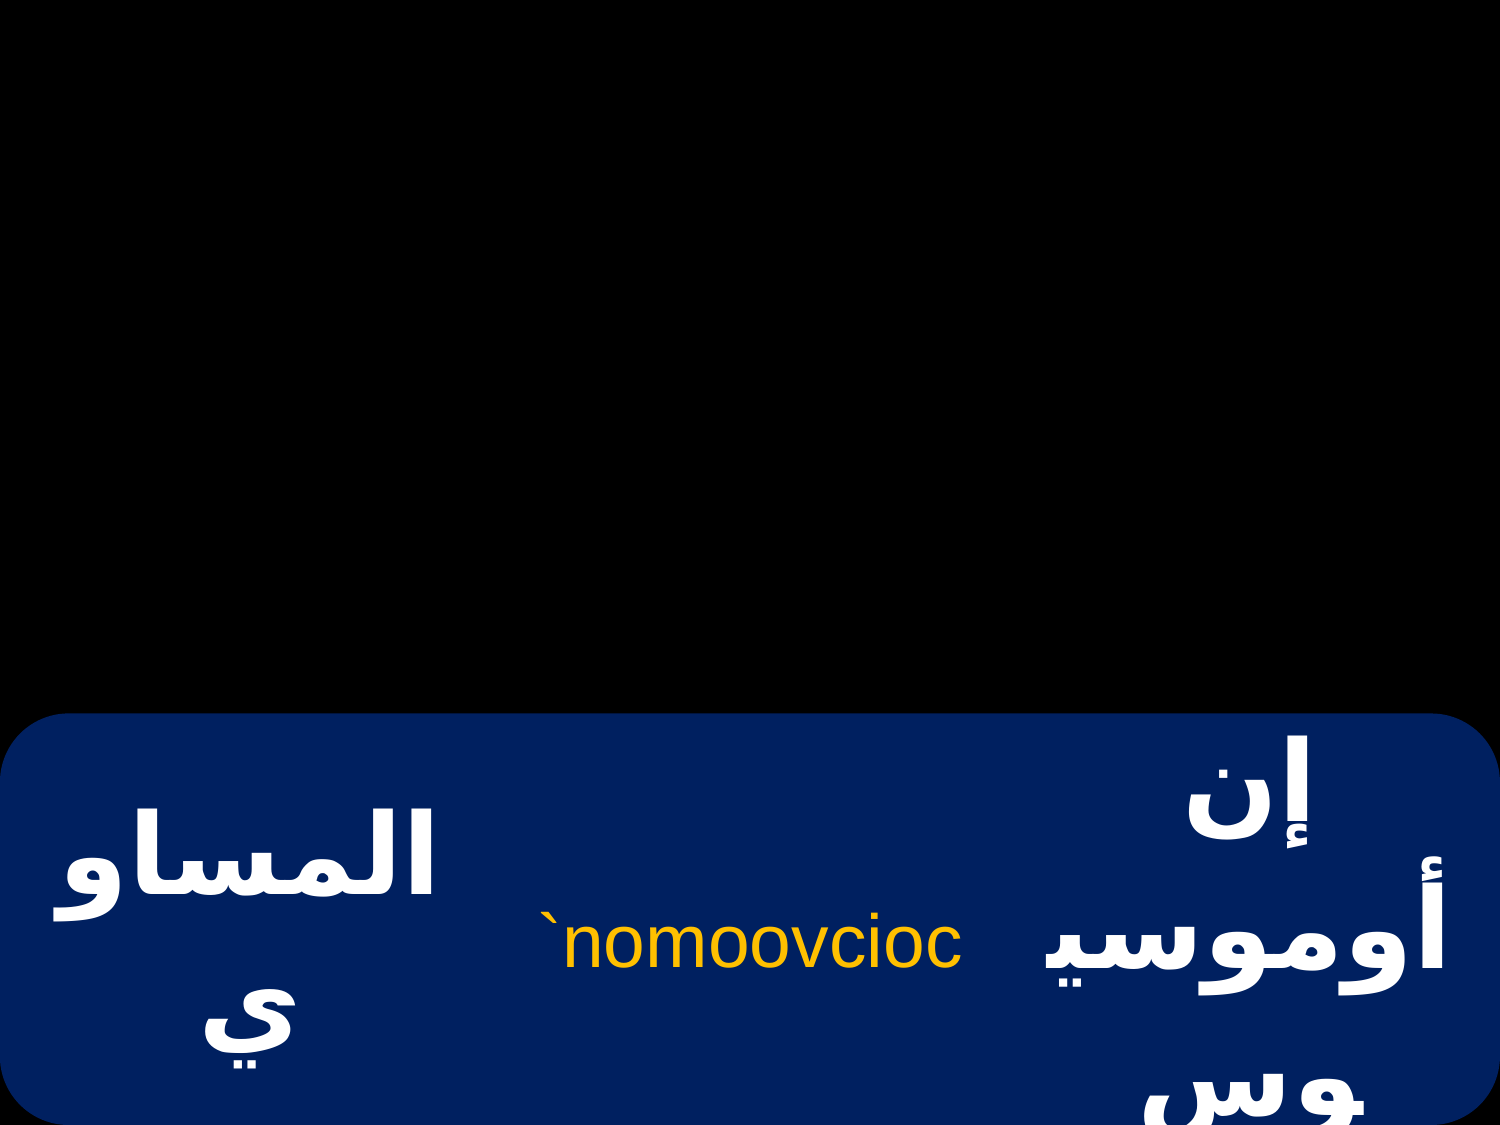

| المساوي | `nomoovcioc | إن أوموسيوس |
| --- | --- | --- |